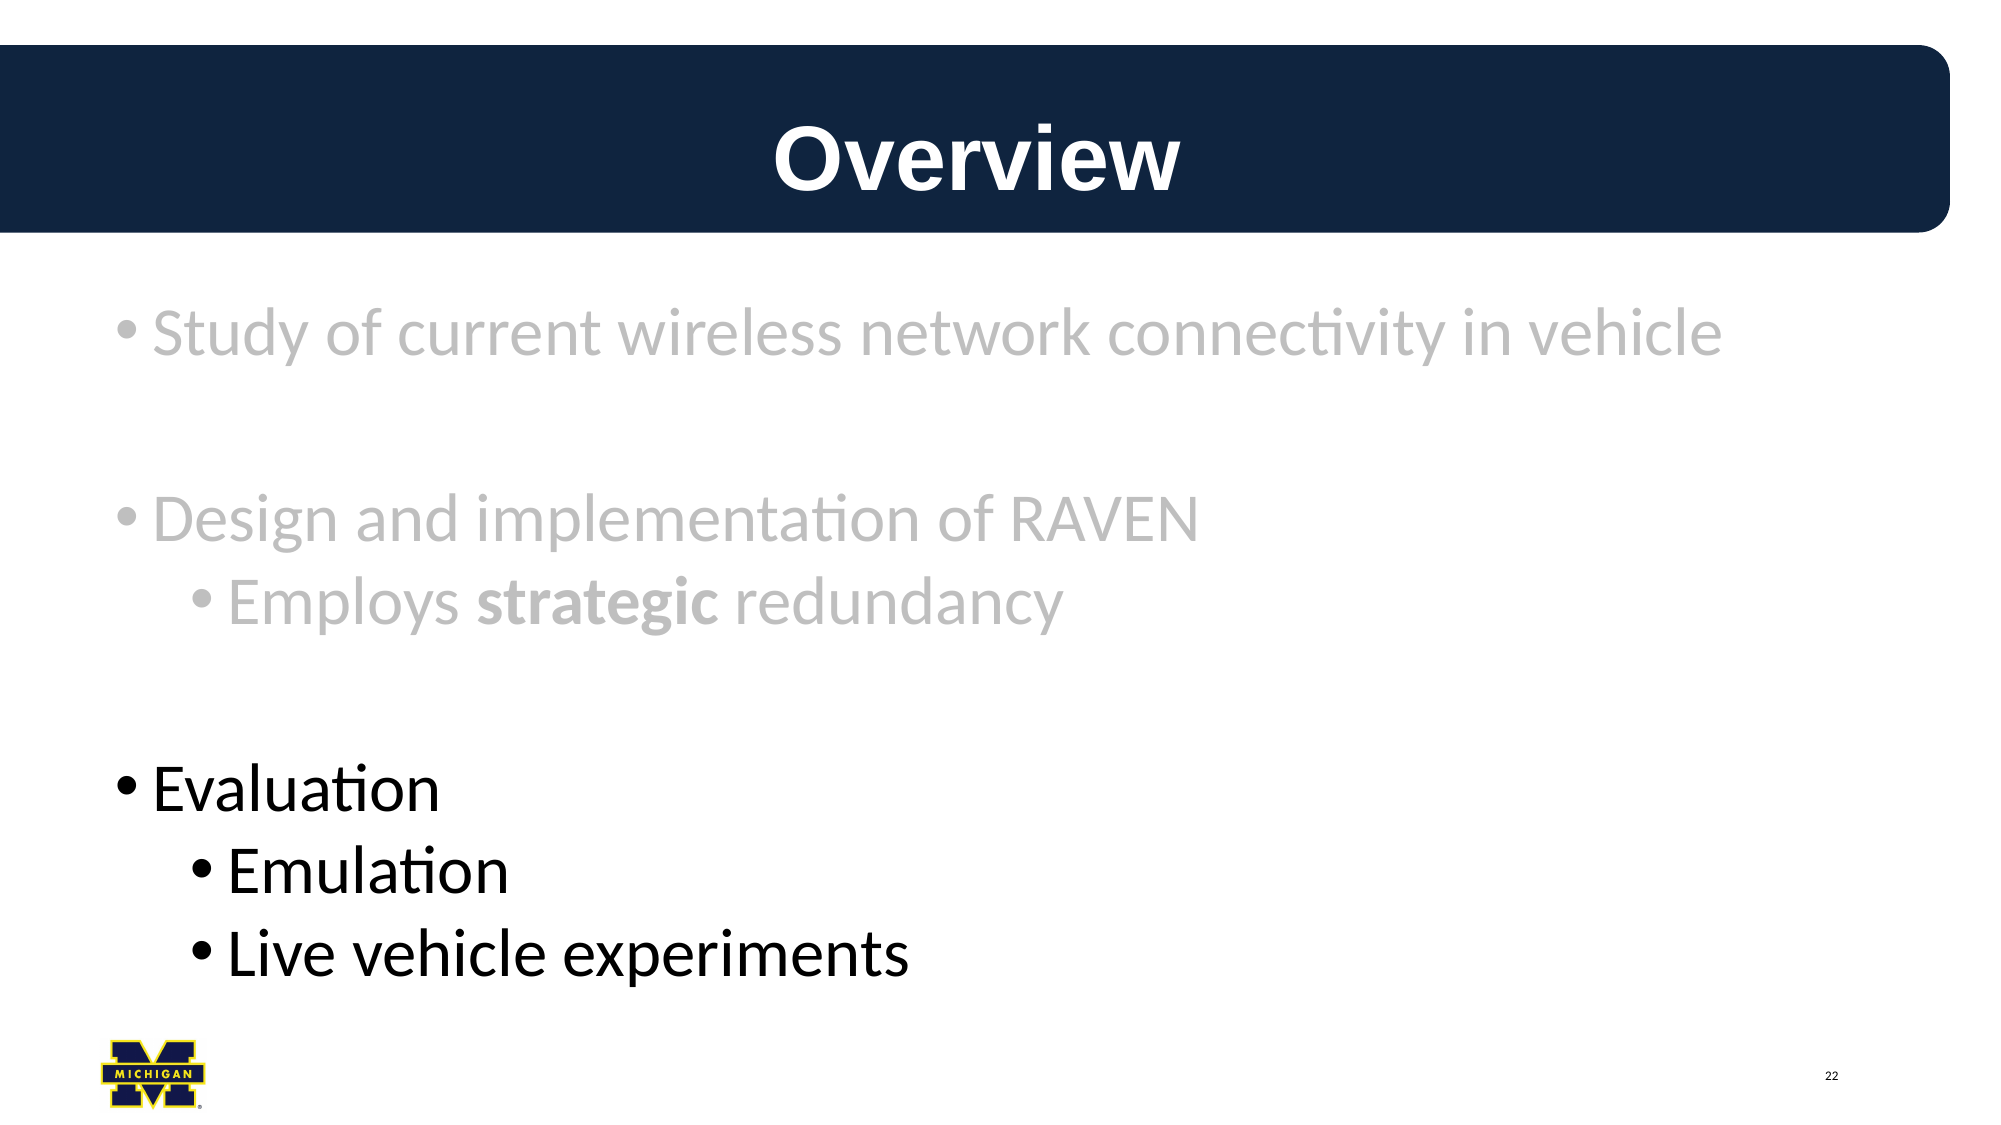

# Overview
Study of current wireless network connectivity in vehicle

Design and implementation of RAVEN
Employs strategic redundancy

Evaluation
Emulation
Live vehicle experiments